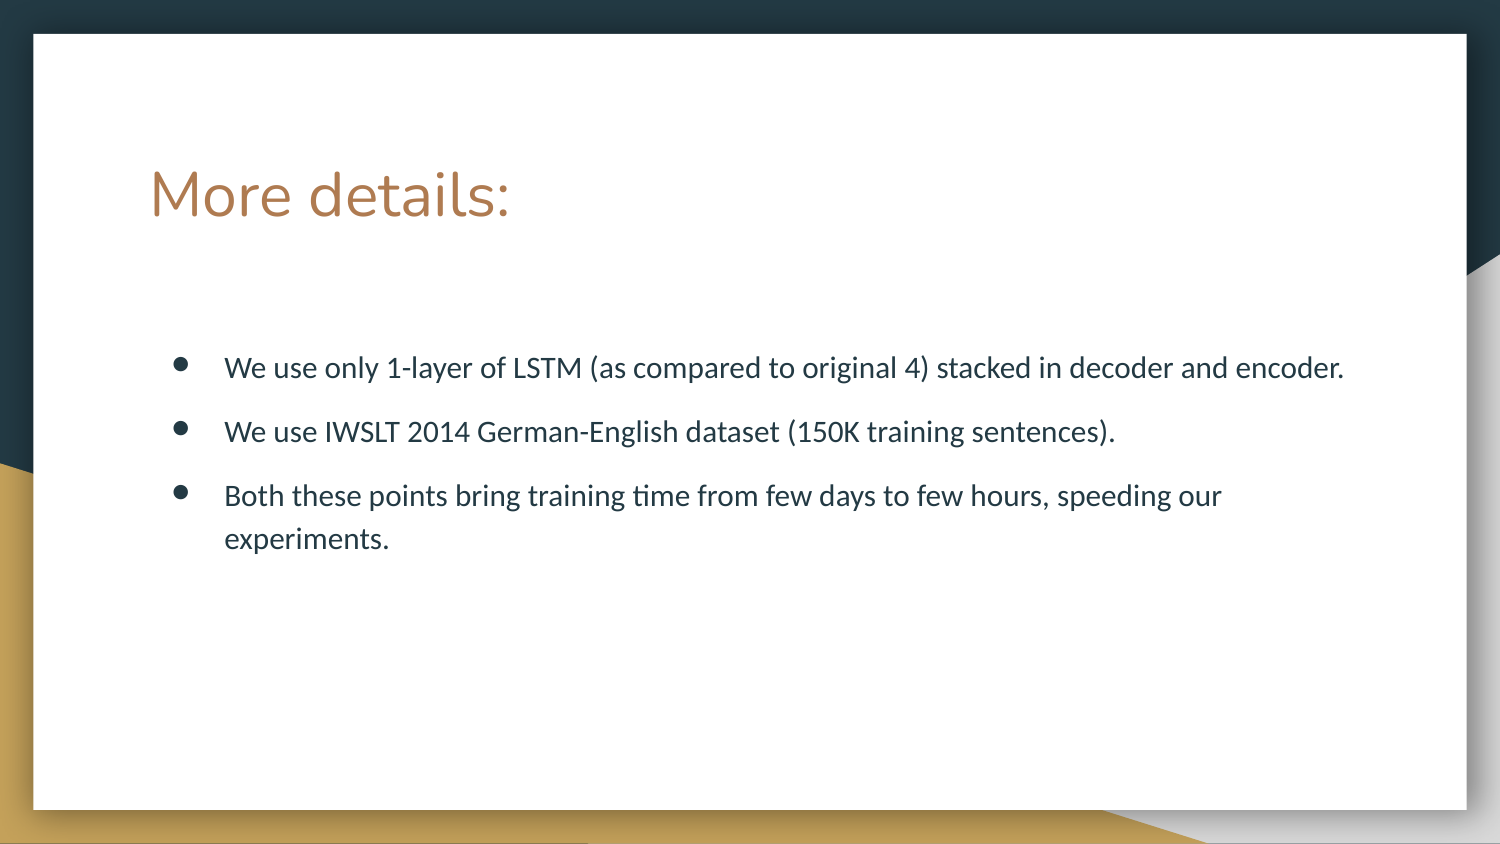

# More details:
We use only 1-layer of LSTM (as compared to original 4) stacked in decoder and encoder.
We use IWSLT 2014 German-English dataset (150K training sentences).
Both these points bring training time from few days to few hours, speeding our experiments.